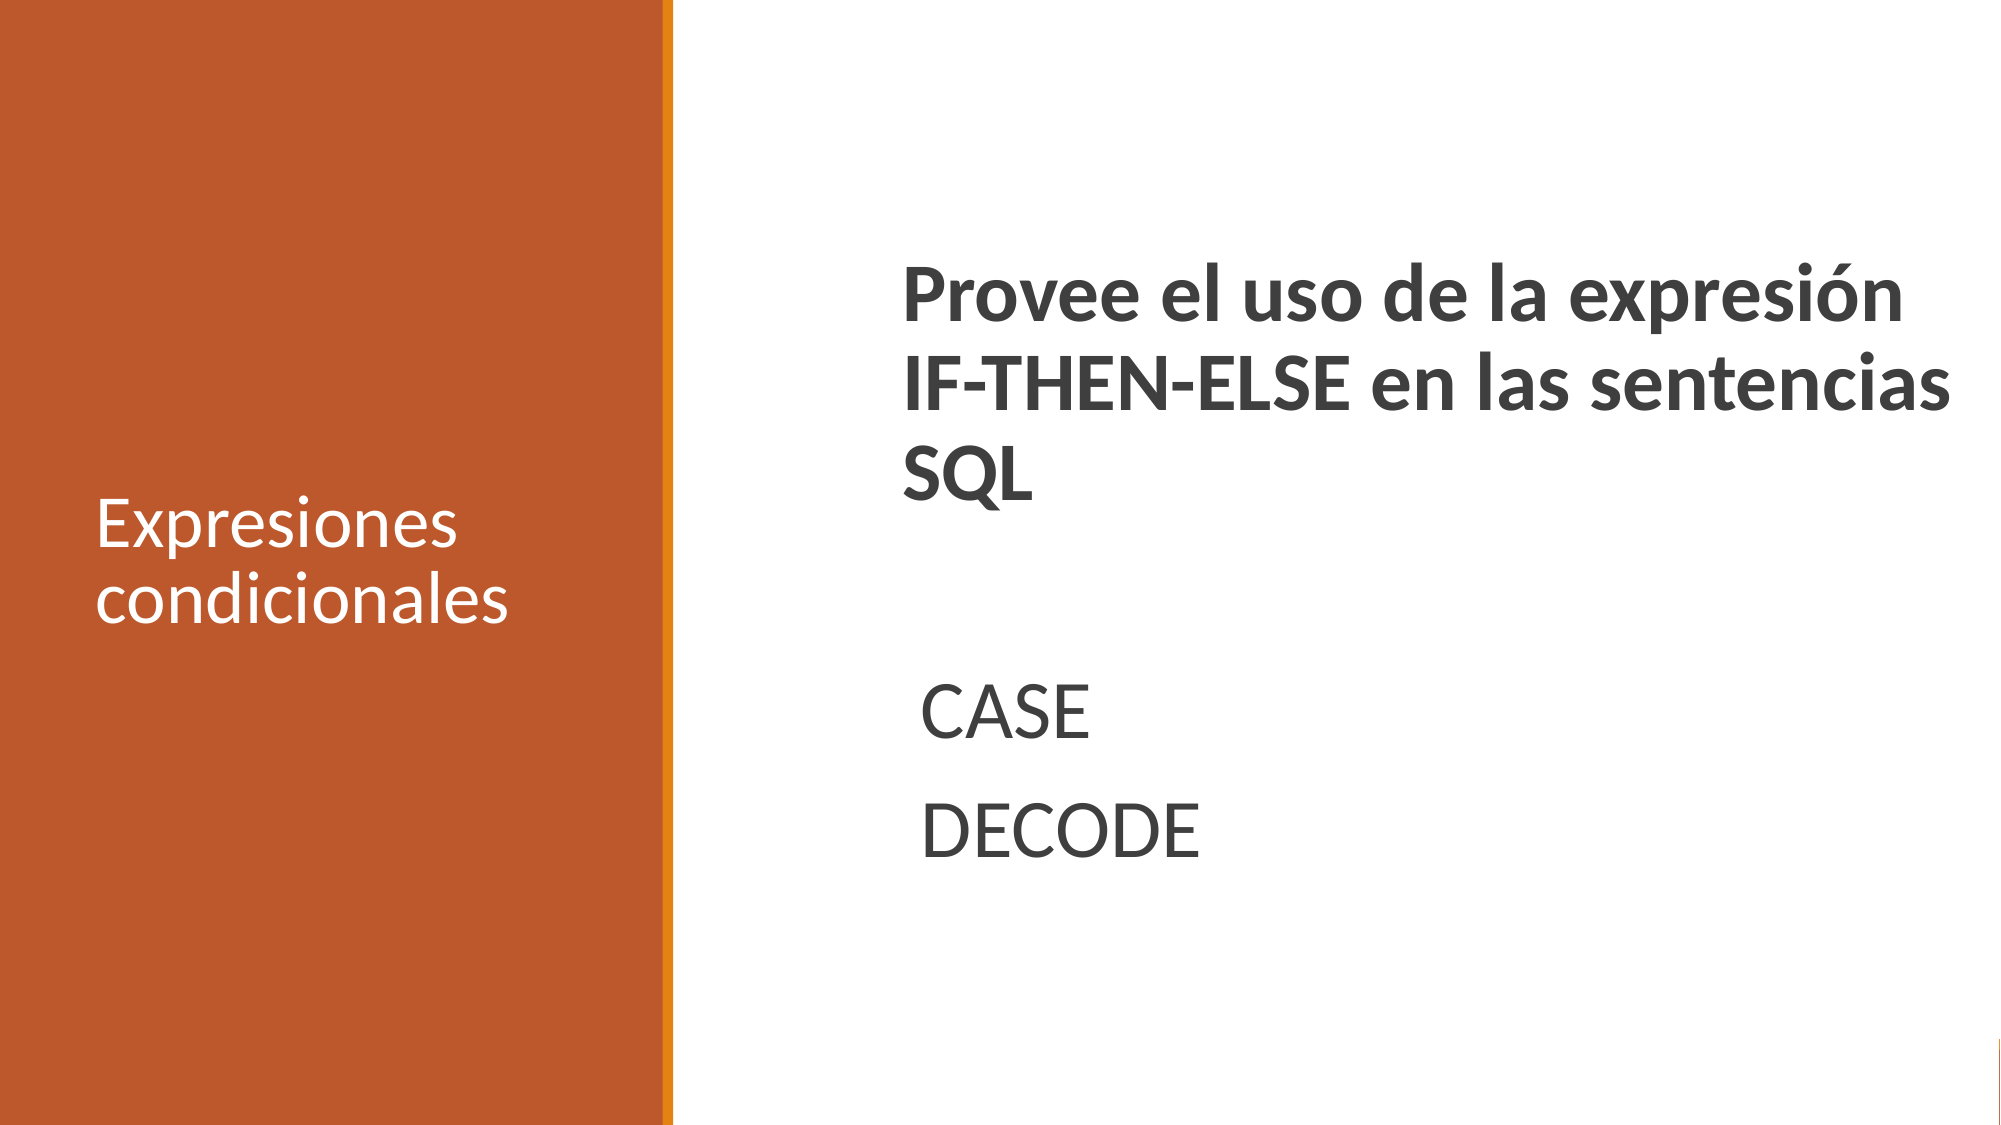

# Expresiones condicionales
Provee el uso de la expresión IF-THEN-ELSE en las sentencias SQL

CASE
DECODE